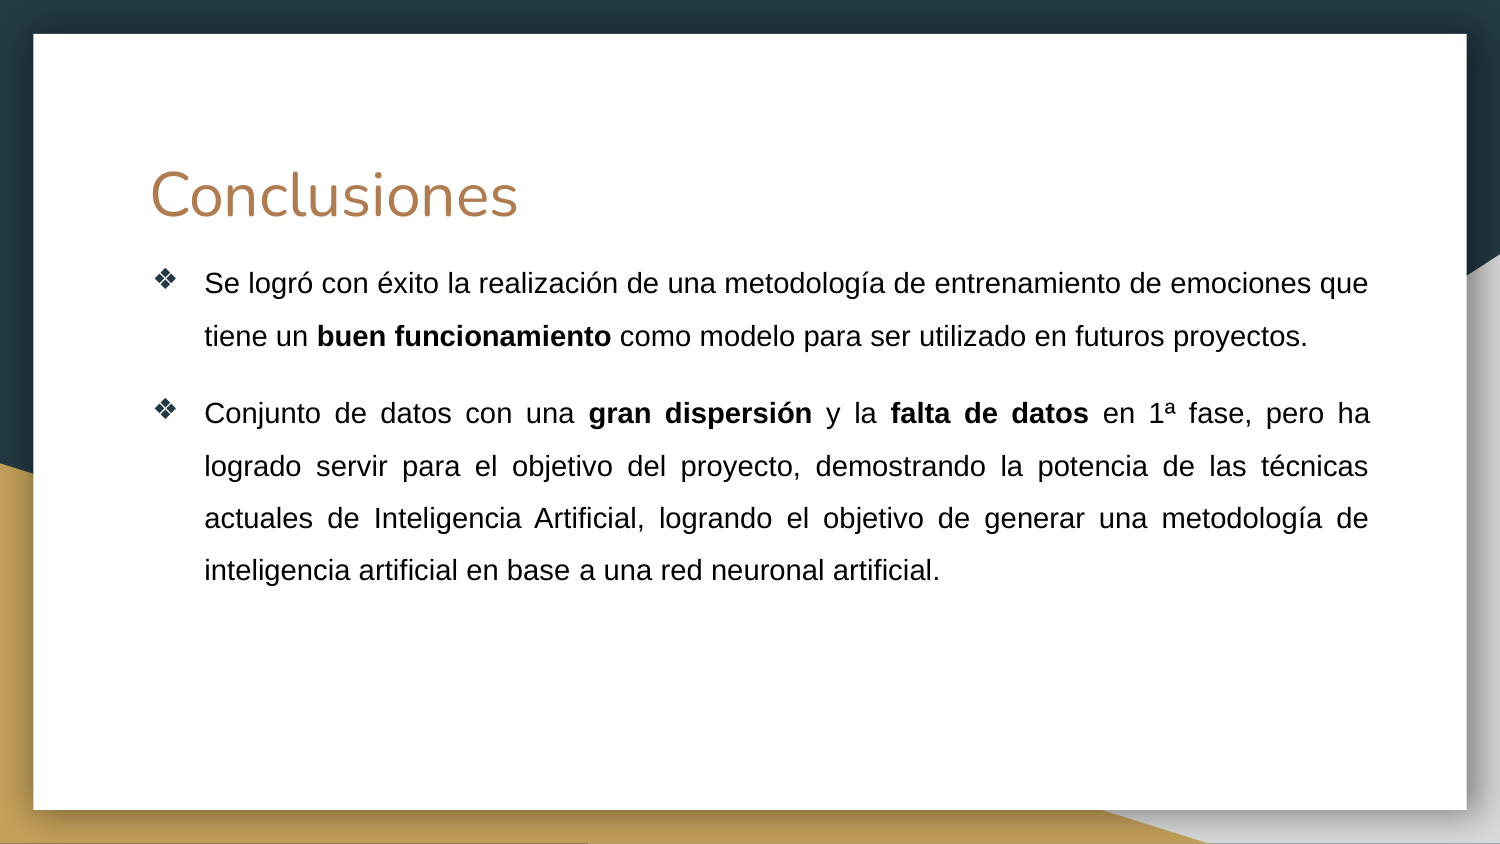

# Conclusiones
Se logró con éxito la realización de una metodología de entrenamiento de emociones que tiene un buen funcionamiento como modelo para ser utilizado en futuros proyectos.
Conjunto de datos con una gran dispersión y la falta de datos en 1ª fase, pero ha logrado servir para el objetivo del proyecto, demostrando la potencia de las técnicas actuales de Inteligencia Artificial, logrando el objetivo de generar una metodología de inteligencia artificial en base a una red neuronal artificial.